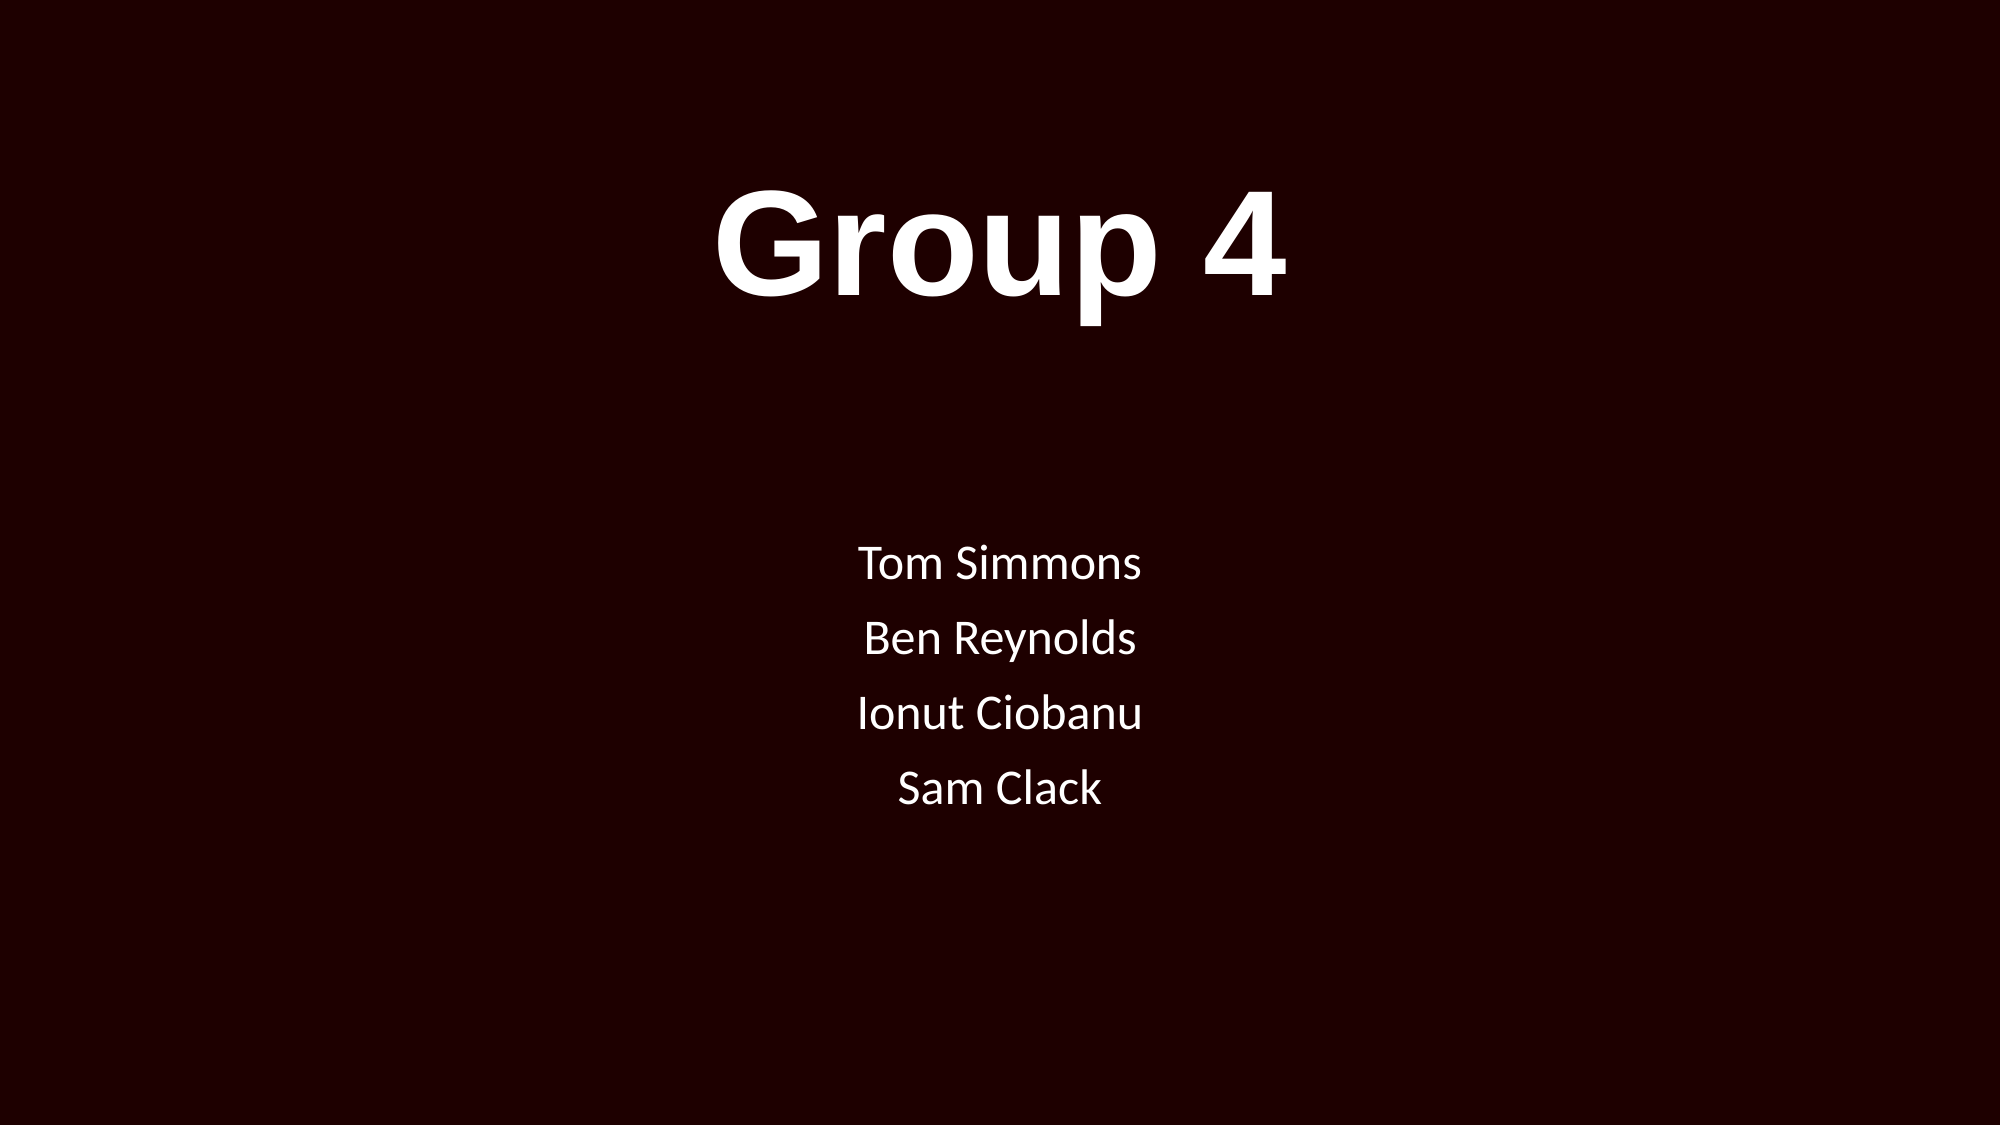

# Group 4
Tom Simmons
Ben Reynolds
Ionut Ciobanu
Sam Clack